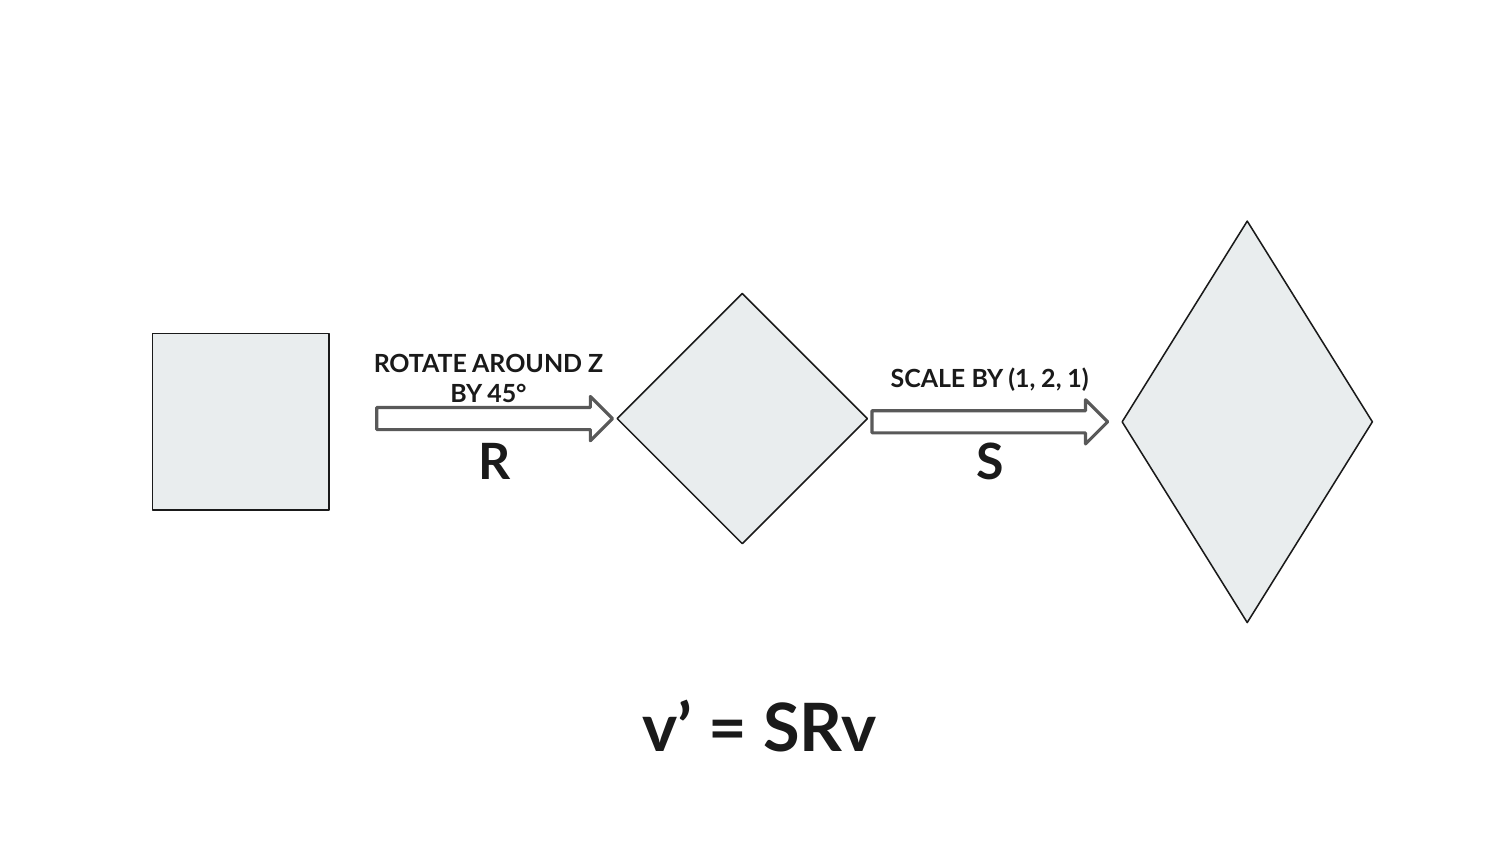

ROTATE AROUND Z BY 45°
SCALE BY (1, 2, 1)

R
S
v’ = SRv